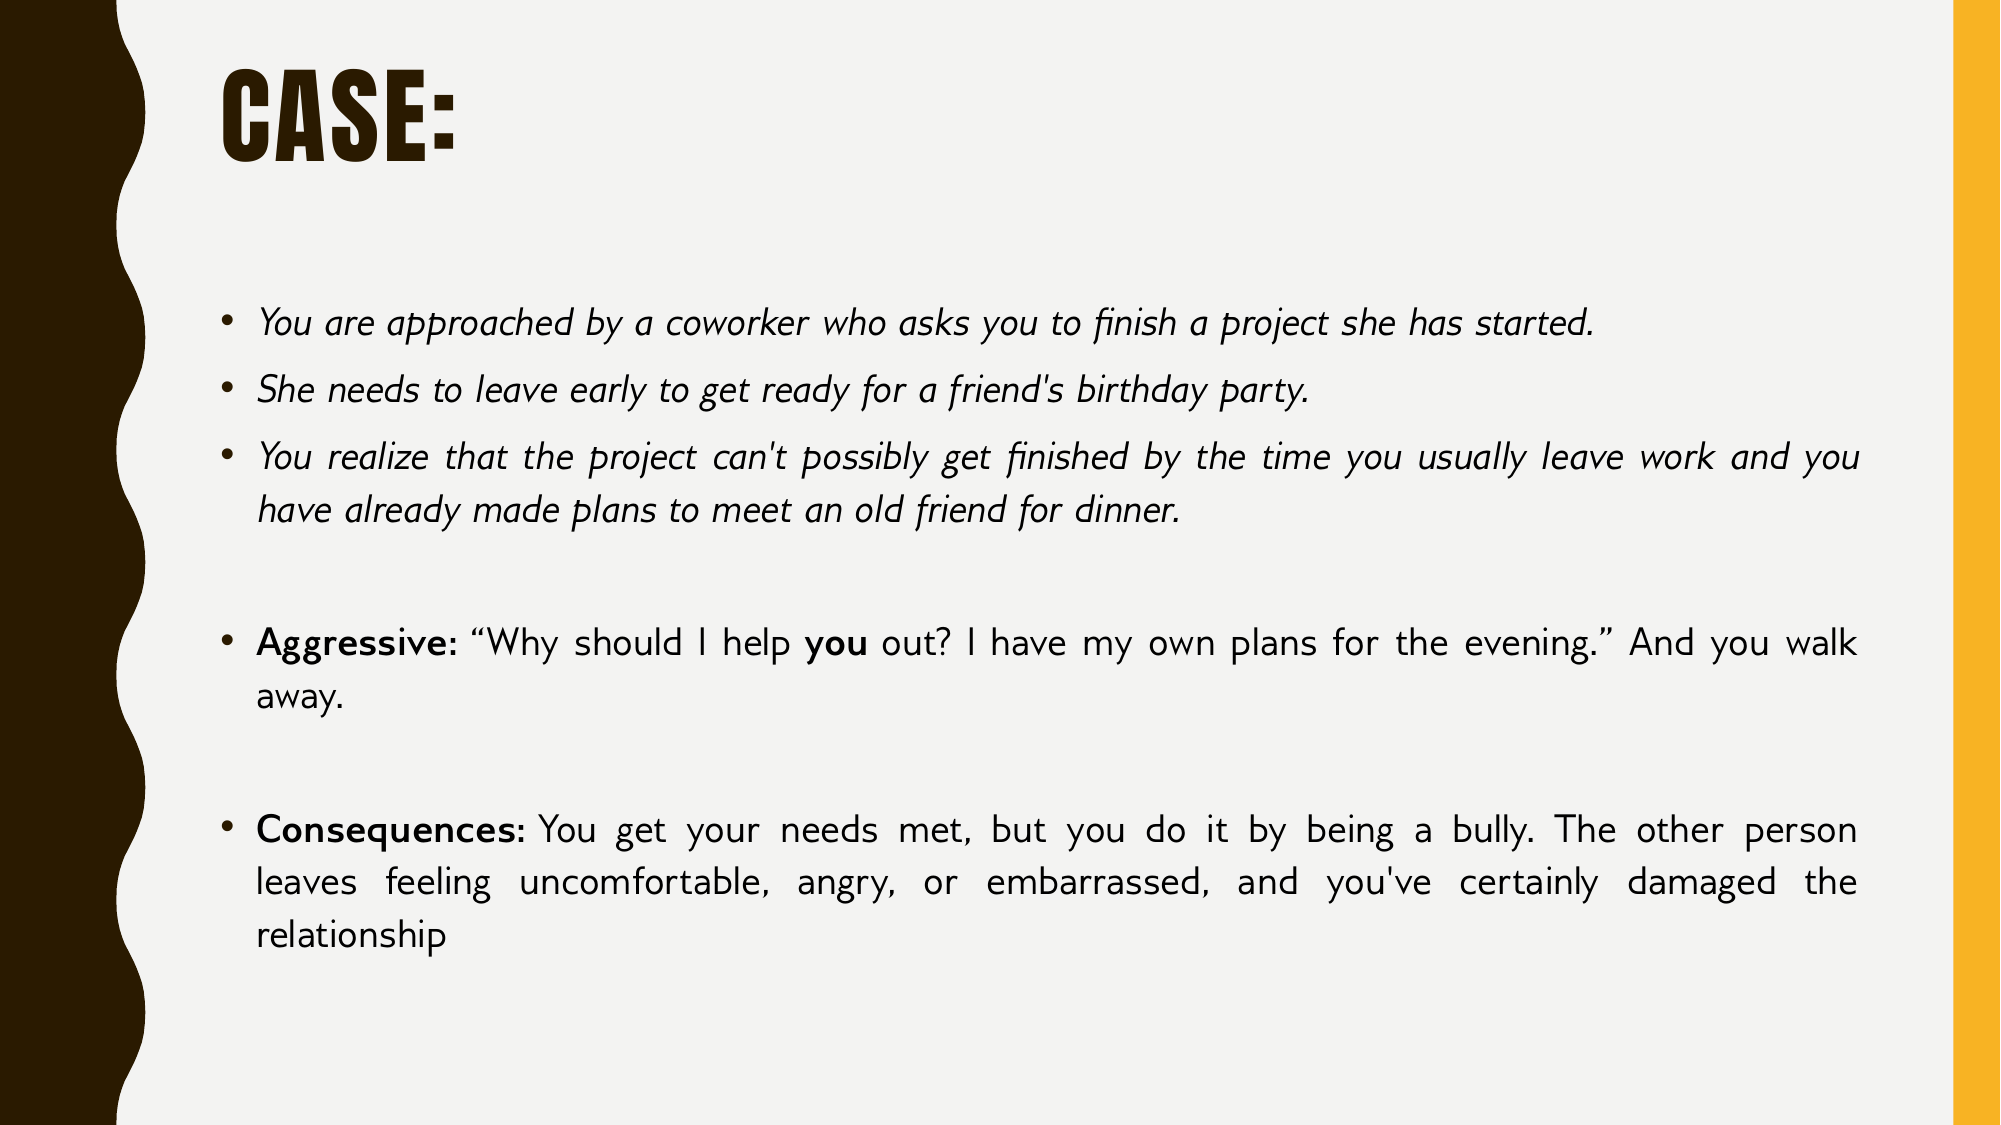

# Case:

You are approached by a coworker who asks you to finish a project she has started.
She needs to leave early to get ready for a friend's birthday party.
You realize that the project can't possibly get finished by the time you usually leave work and you have already made plans to meet an old friend for dinner.

Aggressive: “Why should I help you out? I have my own plans for the evening.” And you walk away.

Consequences: You get your needs met, but you do it by being a bully. The other person leaves feeling uncomfortable, angry, or embarrassed, and you've certainly damaged the relationship